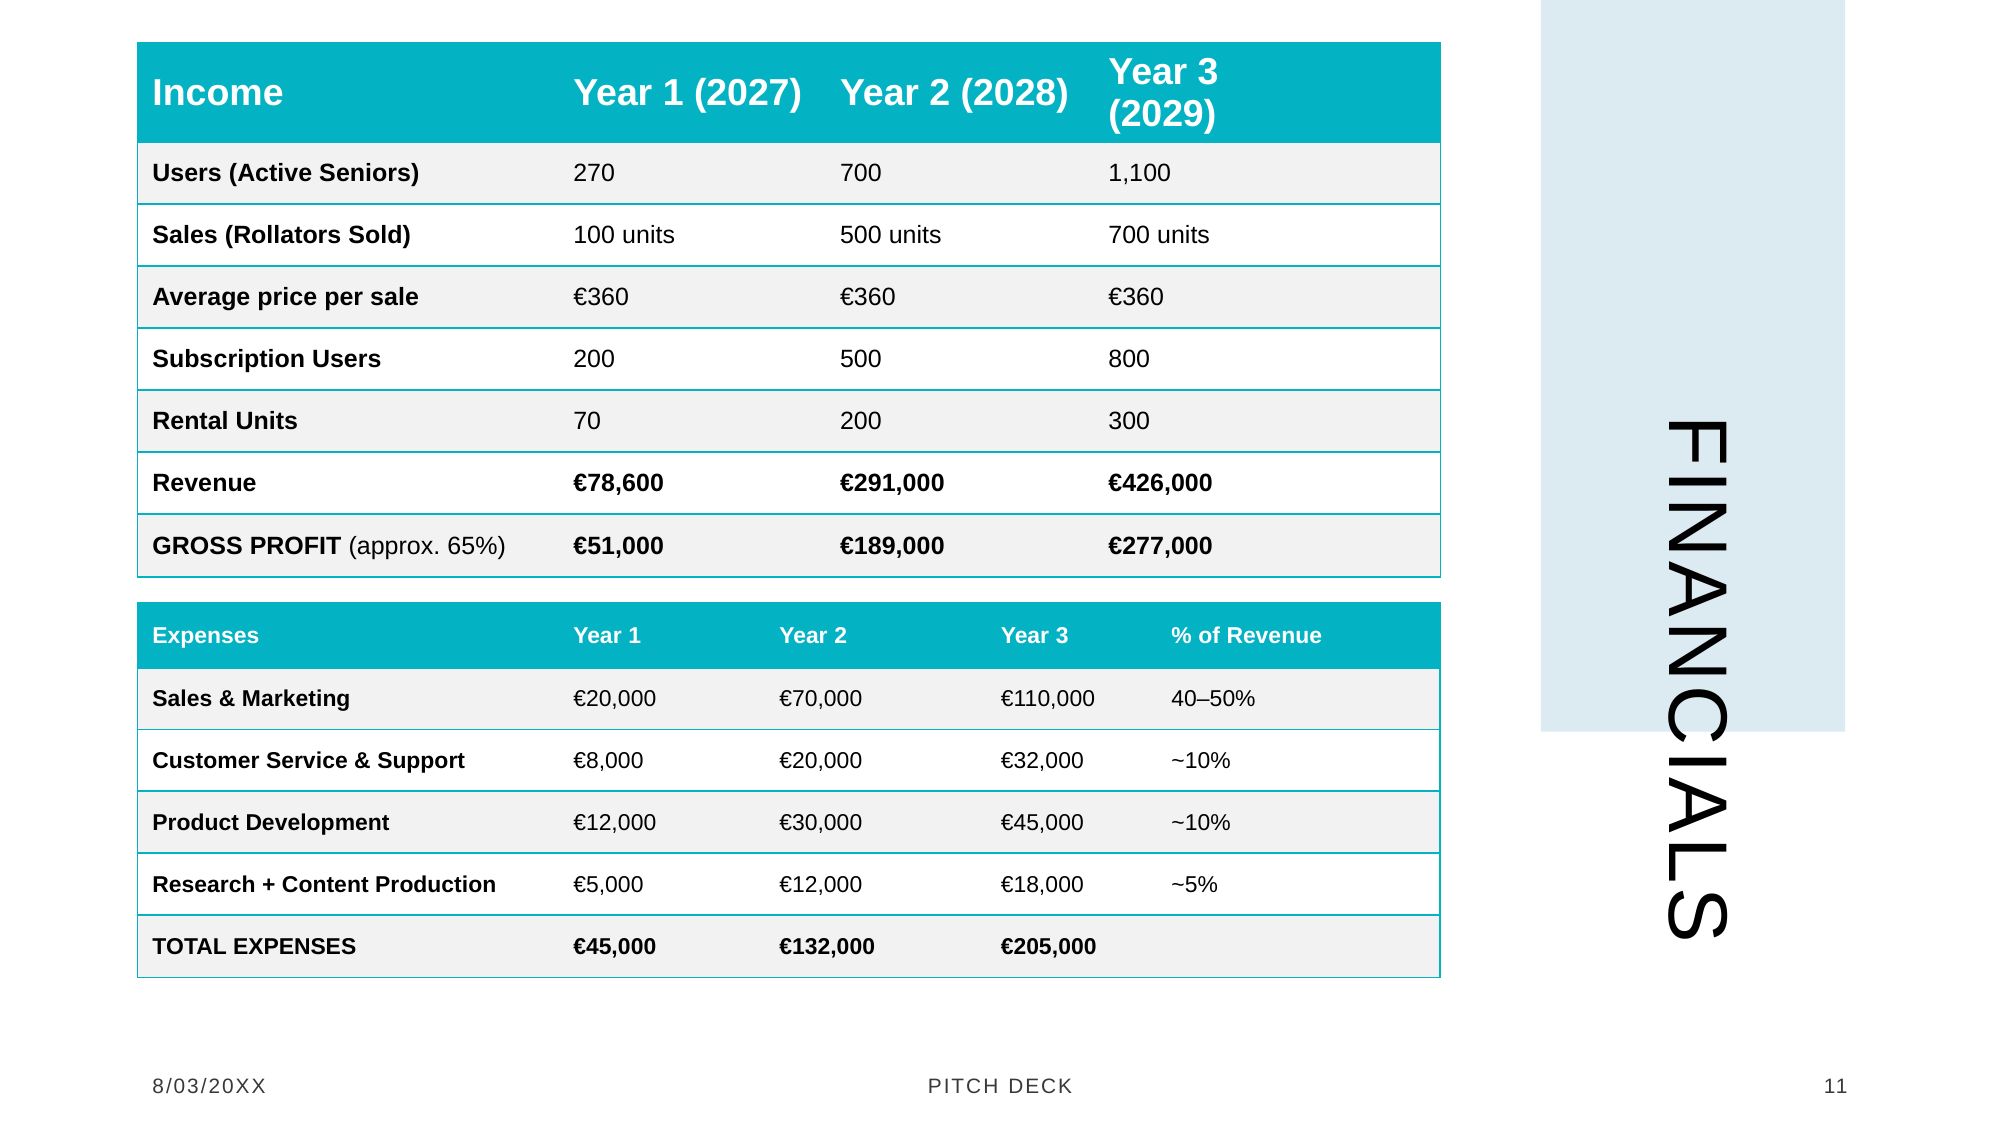

| Income | Year 1 (2027) | Year 2 (2028) | Year 3 (2029) |  |
| --- | --- | --- | --- | --- |
| Users (Active Seniors) | 270 | 700 | 1,100 | ​ |
| Sales (Rollators Sold) | 100 units | 500 units | 700 units | ​ |
| Average price per sale | €360 | €360 | €360 | ​ |
| Subscription Users | 200 | 500 | 800 | ​ |
| Rental Units | 70 | 200 | 300 | ​ |
| Revenue | €78,600 | €291,000 | €426,000 | ​ |
| GROSS PROFIT (approx. 65%) | €51,000 | €189,000 | €277,000 | ​ |
| Expenses | Year 1 | Year 2 | Year 3 | % of Revenue |
| --- | --- | --- | --- | --- |
| Sales & Marketing | €20,000 | €70,000 | €110,000 | 40–50% |
| Customer Service & Support | €8,000 | €20,000 | €32,000 | ~10% |
| Product Development | €12,000 | €30,000 | €45,000 | ~10% |
| Research + Content Production | €5,000 | €12,000 | €18,000 | ~5% |
| TOTAL EXPENSES | €45,000 | €132,000 | €205,000 |  |
# Financials
8/03/20XX
PITCH DECK
11